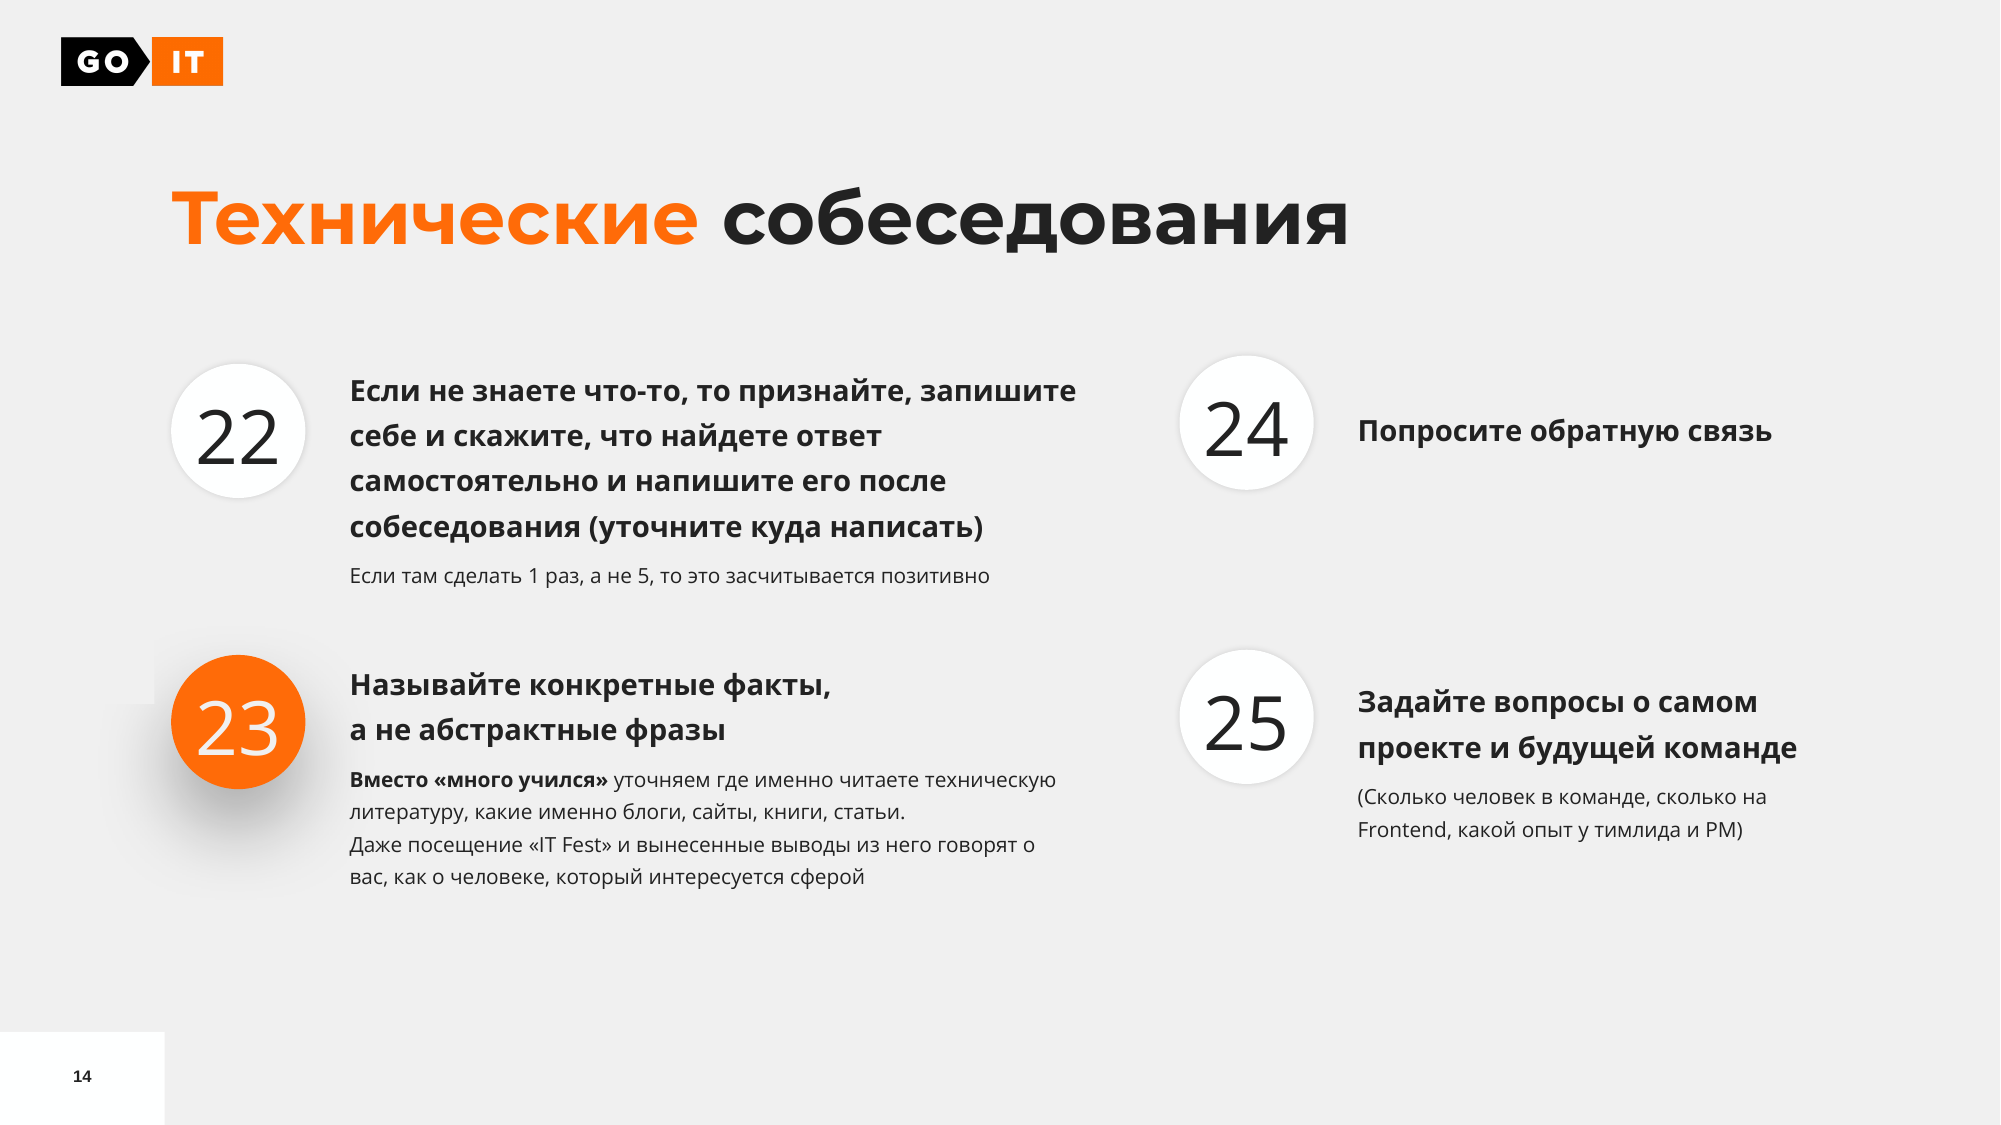

# Технические собеседования
Если не знаете что-то, то признайте, запишите себе и скажите, что найдете ответ самостоятельно и напишите его после собеседования (уточните куда написать)
Если там сделать 1 раз, а не 5, то это засчитывается позитивно
22
24
Попросите обратную связь

Называйте конкретные факты,
а не абстрактные фразы
Вместо «много учился» уточняем где именно читаете техническую литературу, какие именно блоги, сайты, книги, статьи.
Даже посещение «IT Fest» и вынесенные выводы из него говорят о вас, как о человеке, который интересуется сферой
23
25
Задайте вопросы о самом проекте и будущей команде
(Cколько человек в команде, сколько на Frontend, какой опыт у тимлида и PM)